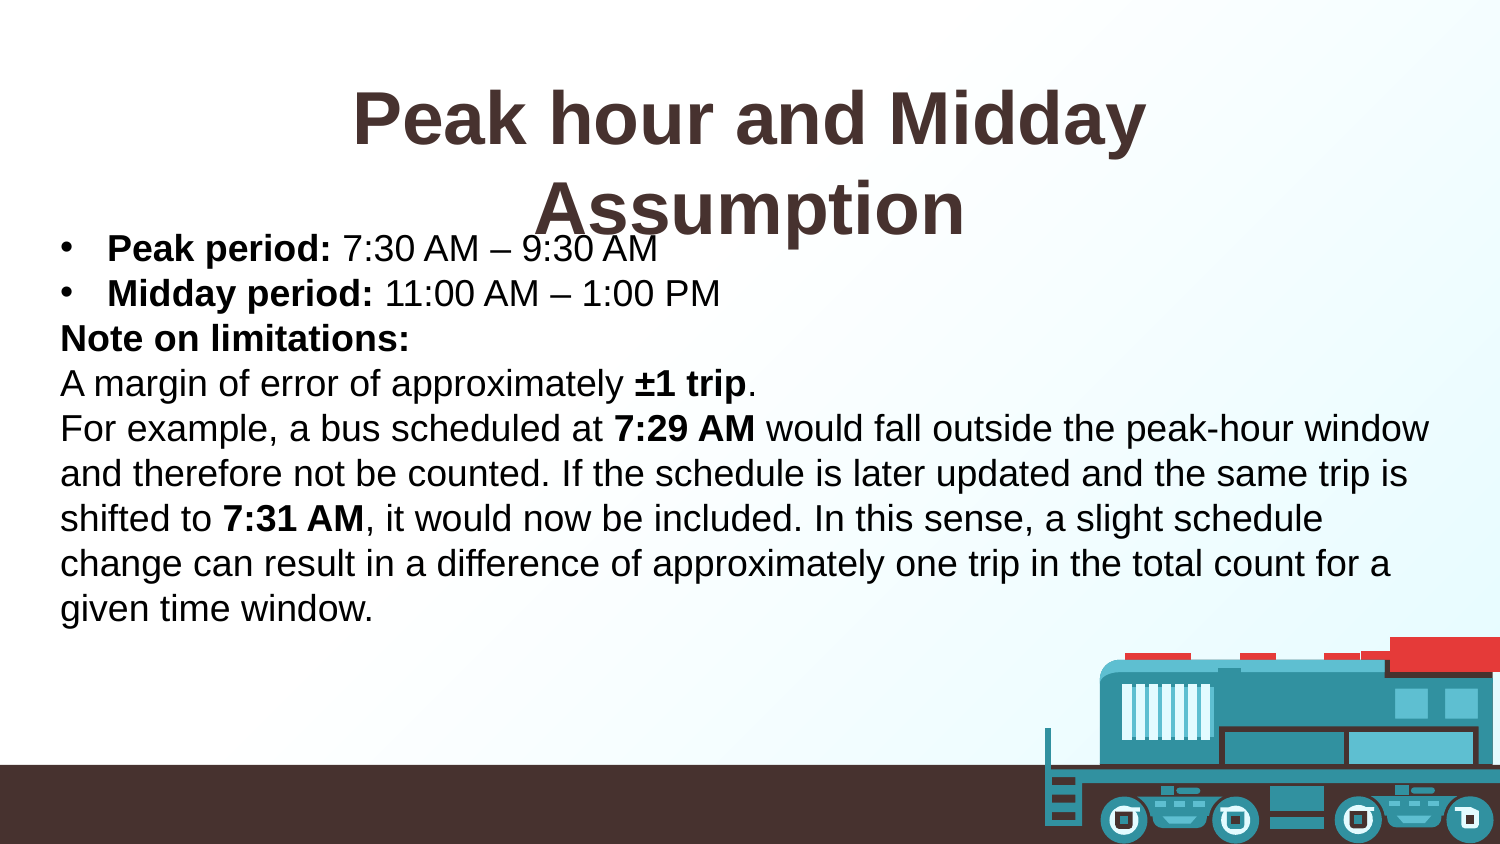

# Peak hour and Midday Assumption
Peak period: 7:30 AM – 9:30 AM
Midday period: 11:00 AM – 1:00 PM
Note on limitations:
A margin of error of approximately ±1 trip.
For example, a bus scheduled at 7:29 AM would fall outside the peak-hour window and therefore not be counted. If the schedule is later updated and the same trip is shifted to 7:31 AM, it would now be included. In this sense, a slight schedule change can result in a difference of approximately one trip in the total count for a given time window.